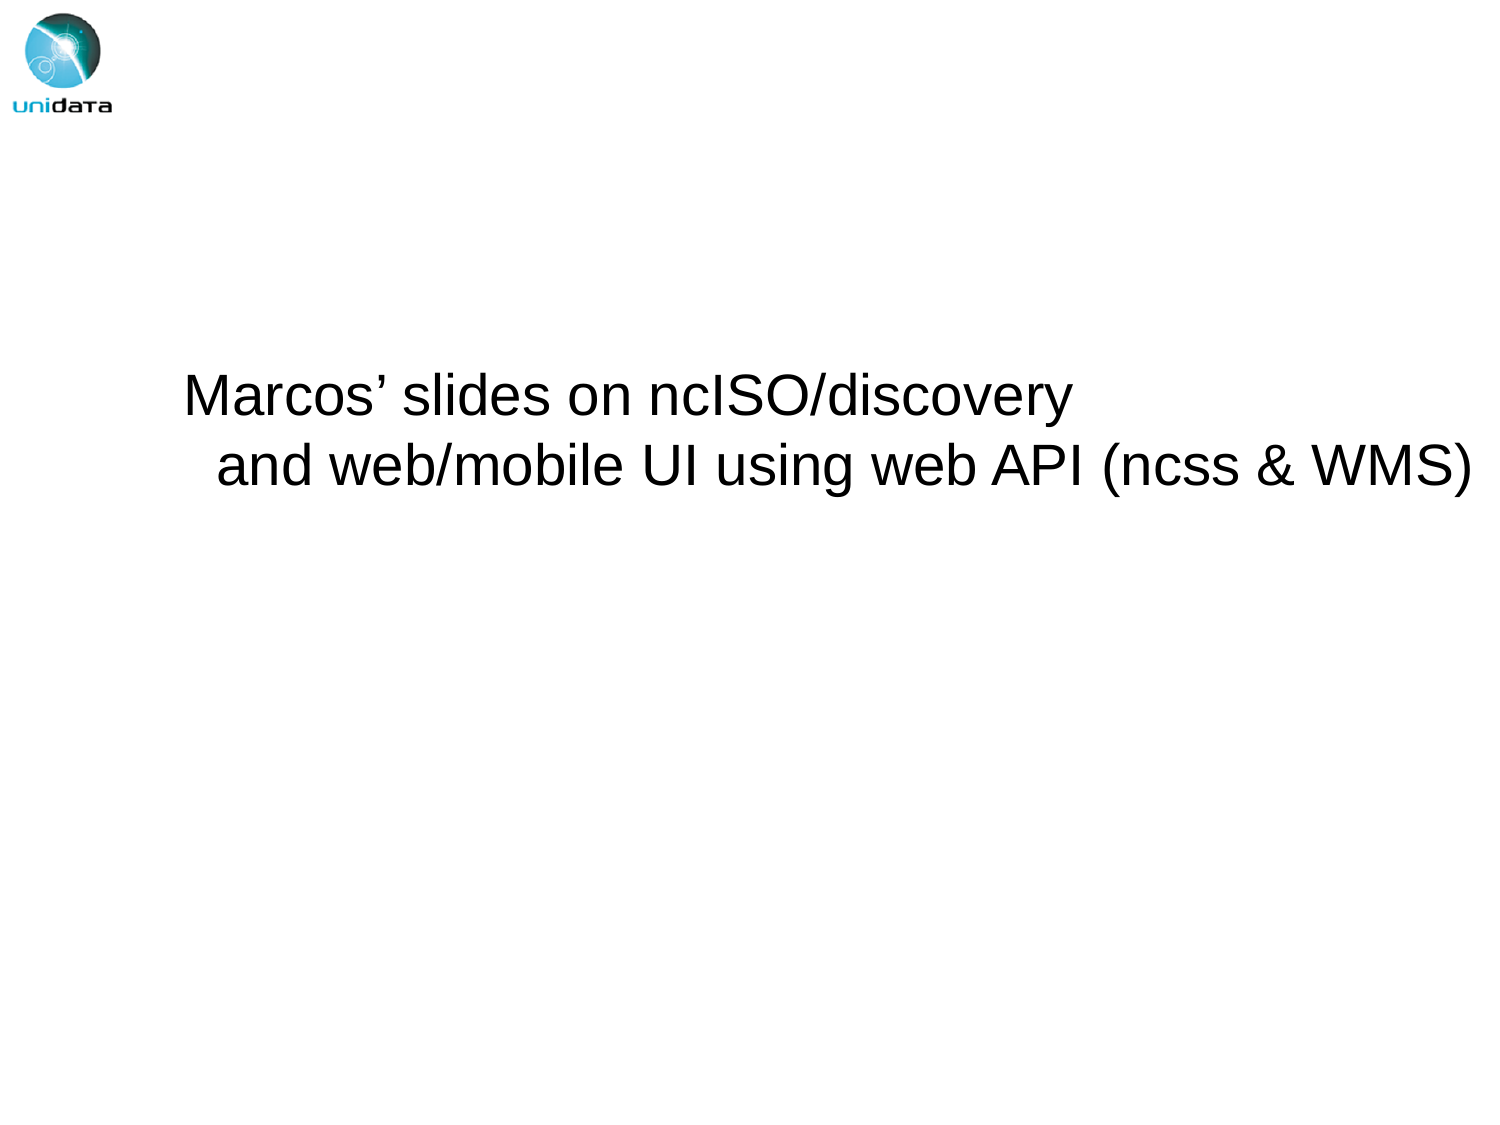

Marcos’ slides on ncISO/discovery
  and web/mobile UI using web API (ncss & WMS)